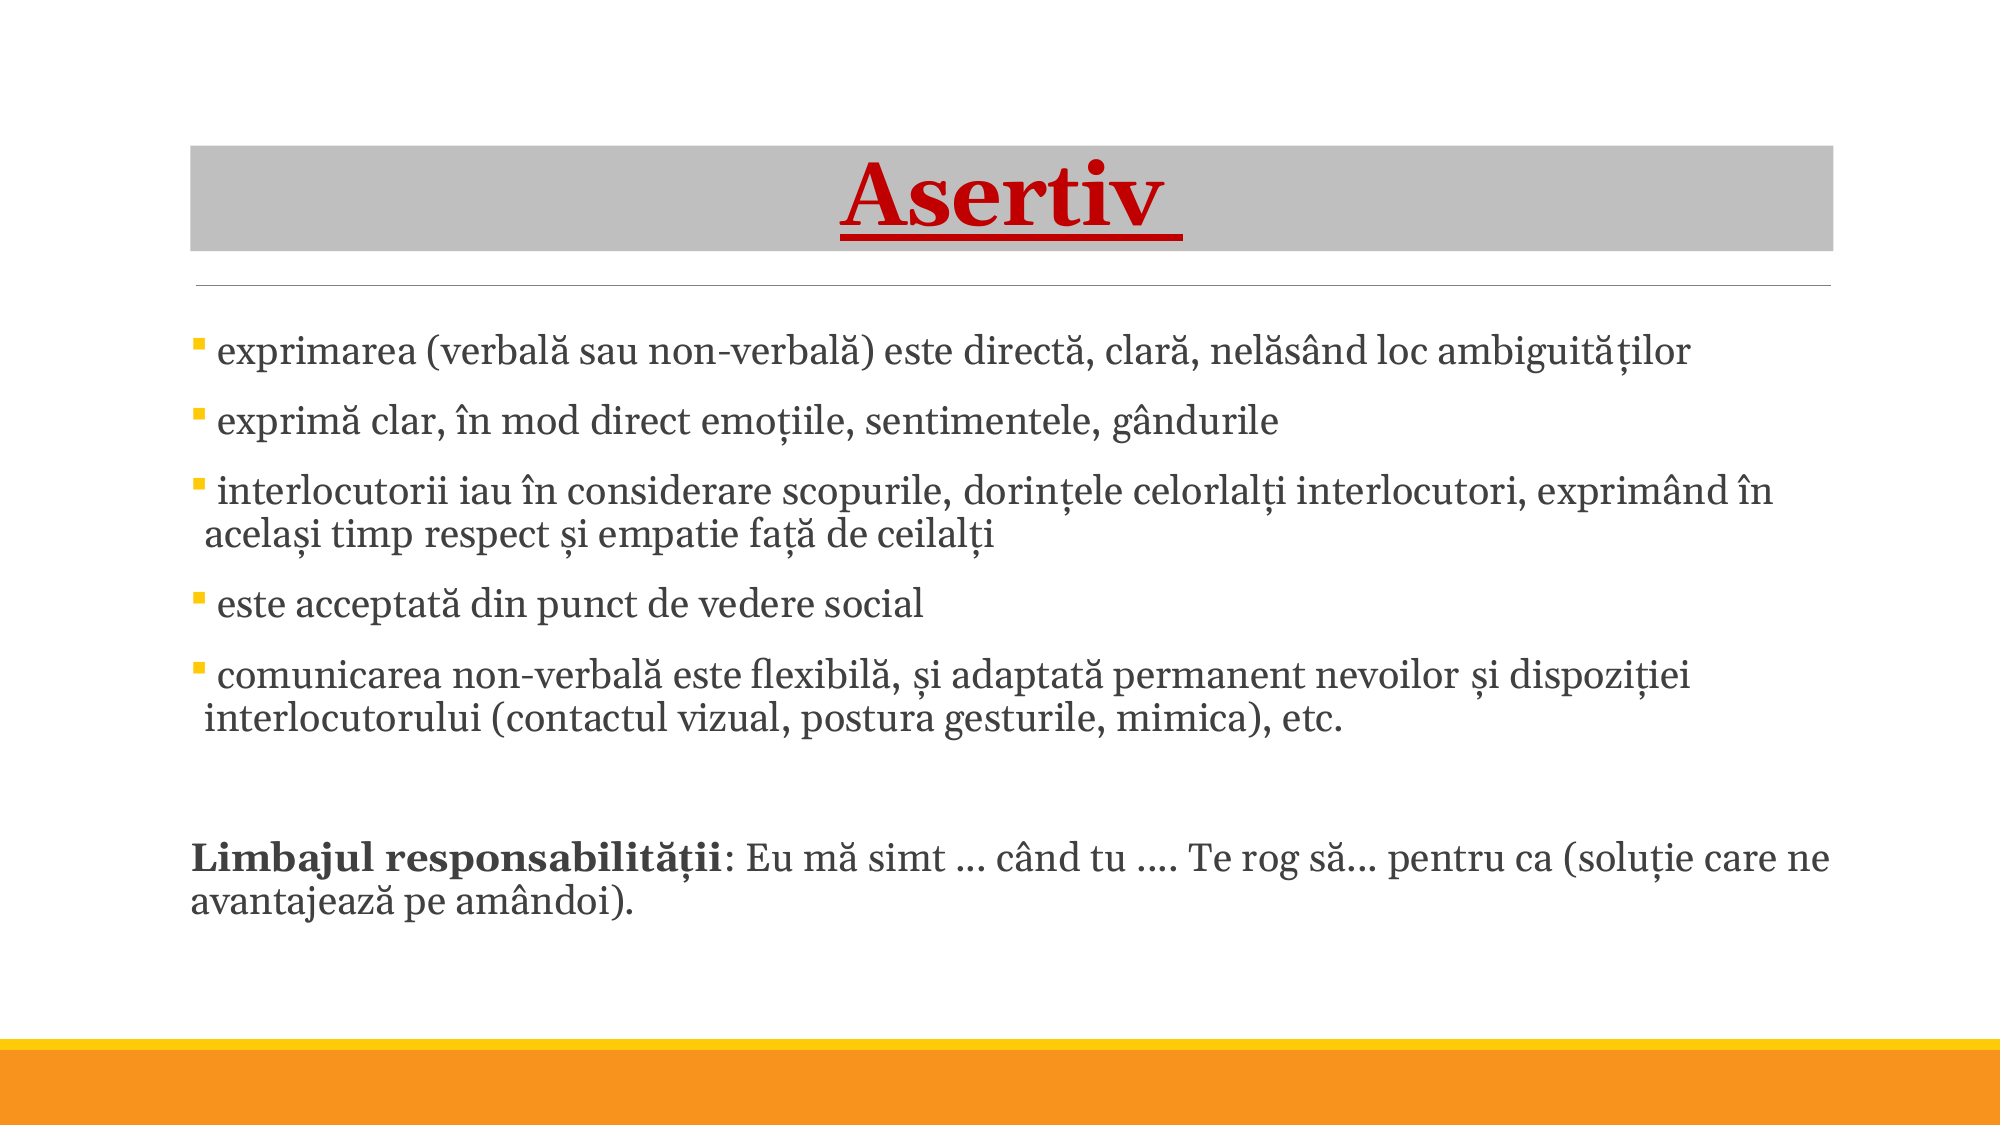

# Asertiv
 exprimarea (verbală sau non-verbală) este directă, clară, nelăsând loc ambiguităţilor
 exprimă clar, în mod direct emoţiile, sentimentele, gândurile
 interlocutorii iau în considerare scopurile, dorinţele celorlalţi interlocutori, exprimând în acelaşi timp respect şi empatie faţă de ceilalţi
 este acceptată din punct de vedere social
 comunicarea non-verbală este flexibilă, şi adaptată permanent nevoilor şi dispoziţiei interlocutorului (contactul vizual, postura gesturile, mimica), etc.

Limbajul responsabilității: Eu mă simt ... când tu .... Te rog să... pentru ca (soluție care ne avantajează pe amândoi).